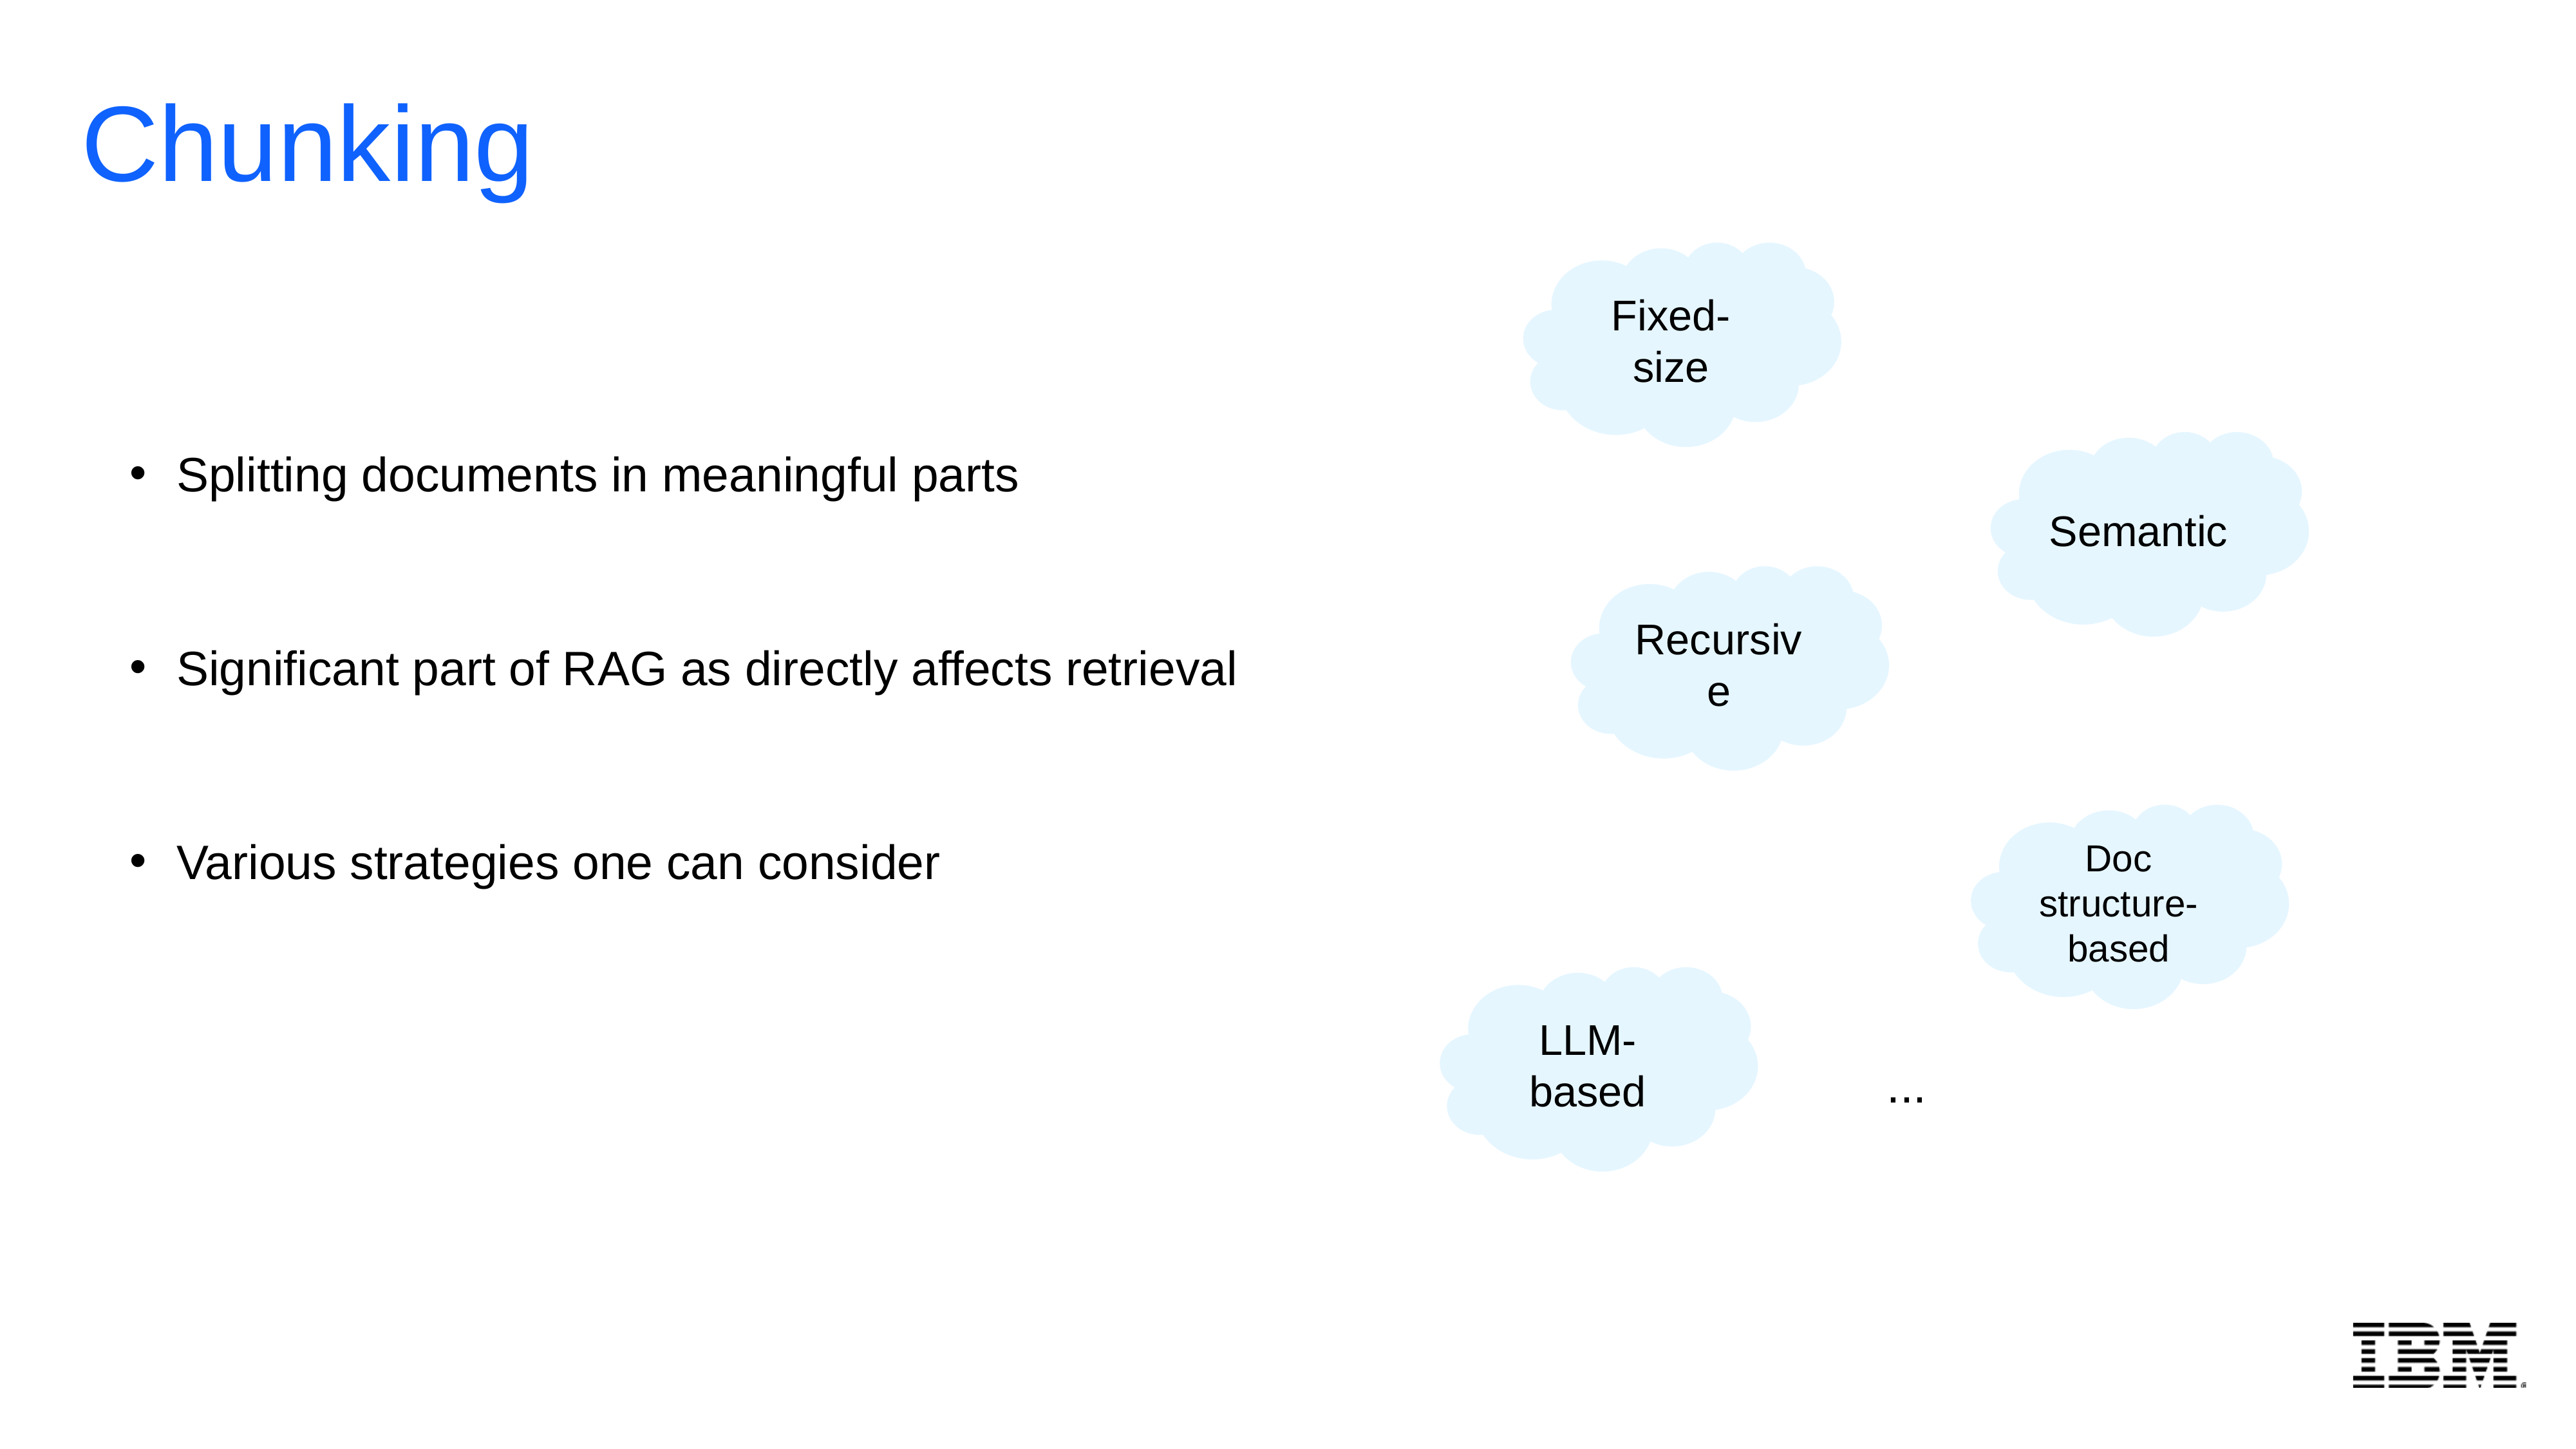

Chunking

Fixed-size
Semantic
Semantic
Splitting documents in meaningful parts

Significant part of RAG as directly affects retrieval

Various strategies one can consider
Recursive
Doc structure-based
LLM-based
...